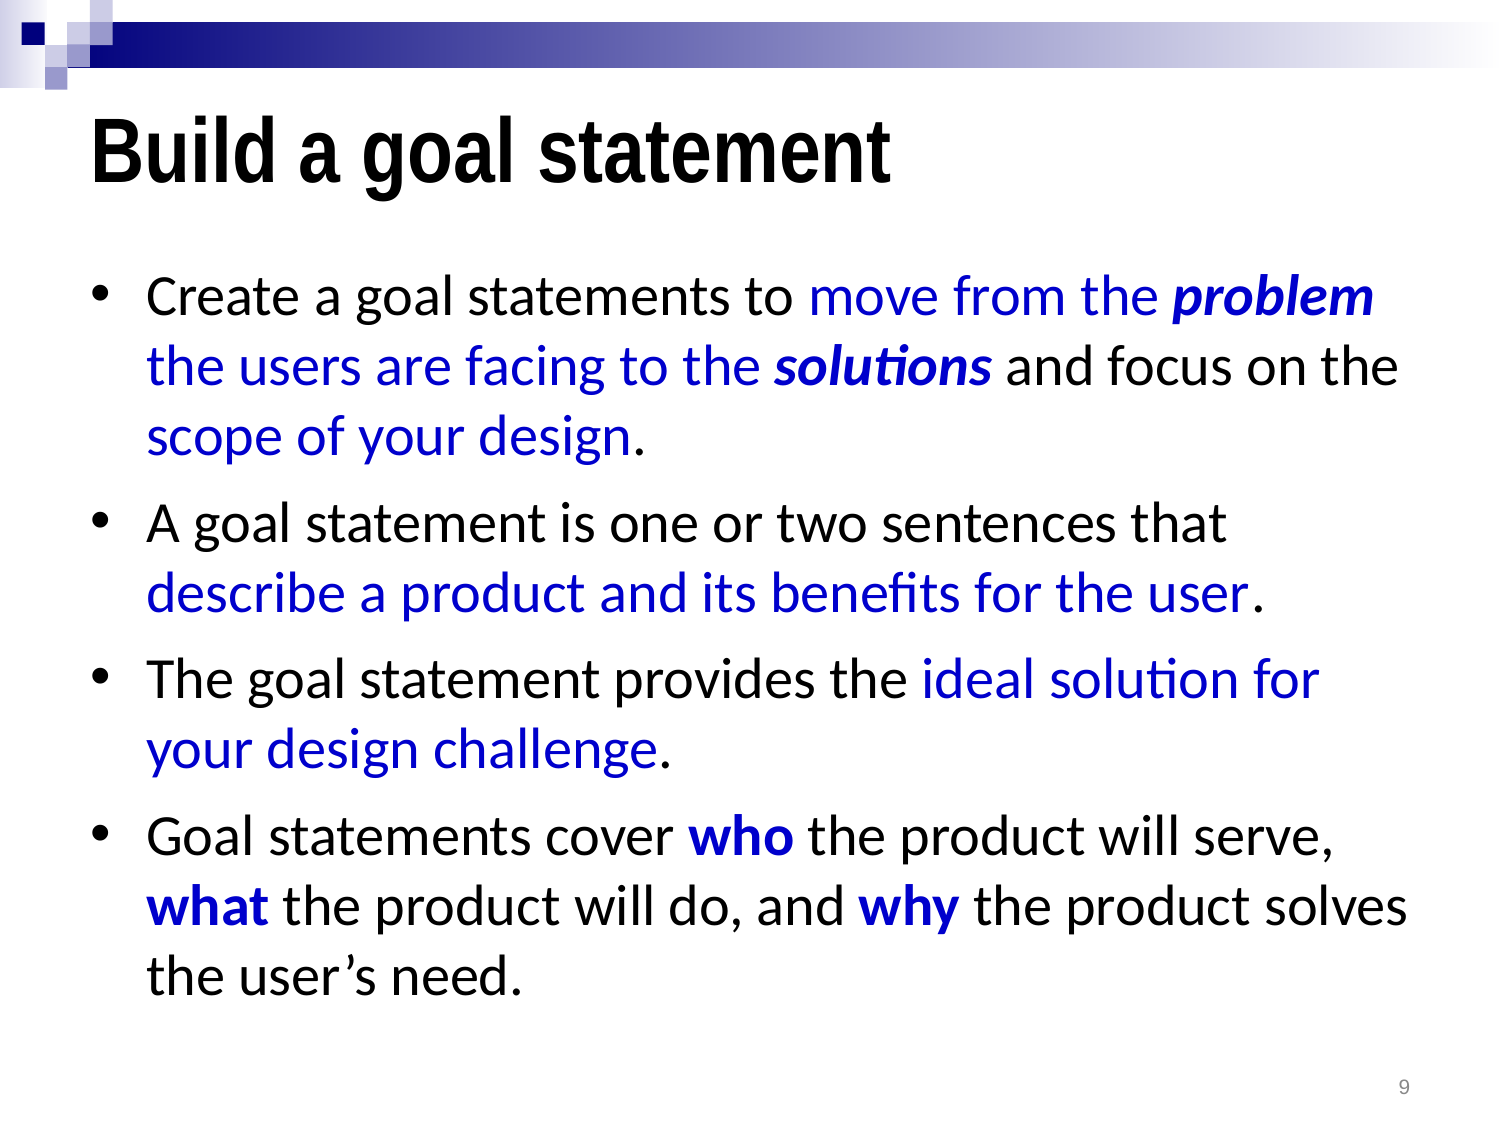

# Build a goal statement
Create a goal statements to move from the problem the users are facing to the solutions and focus on the scope of your design.
A goal statement is one or two sentences that describe a product and its benefits for the user.
The goal statement provides the ideal solution for your design challenge.
Goal statements cover who the product will serve, what the product will do, and why the product solves the user’s need.

9